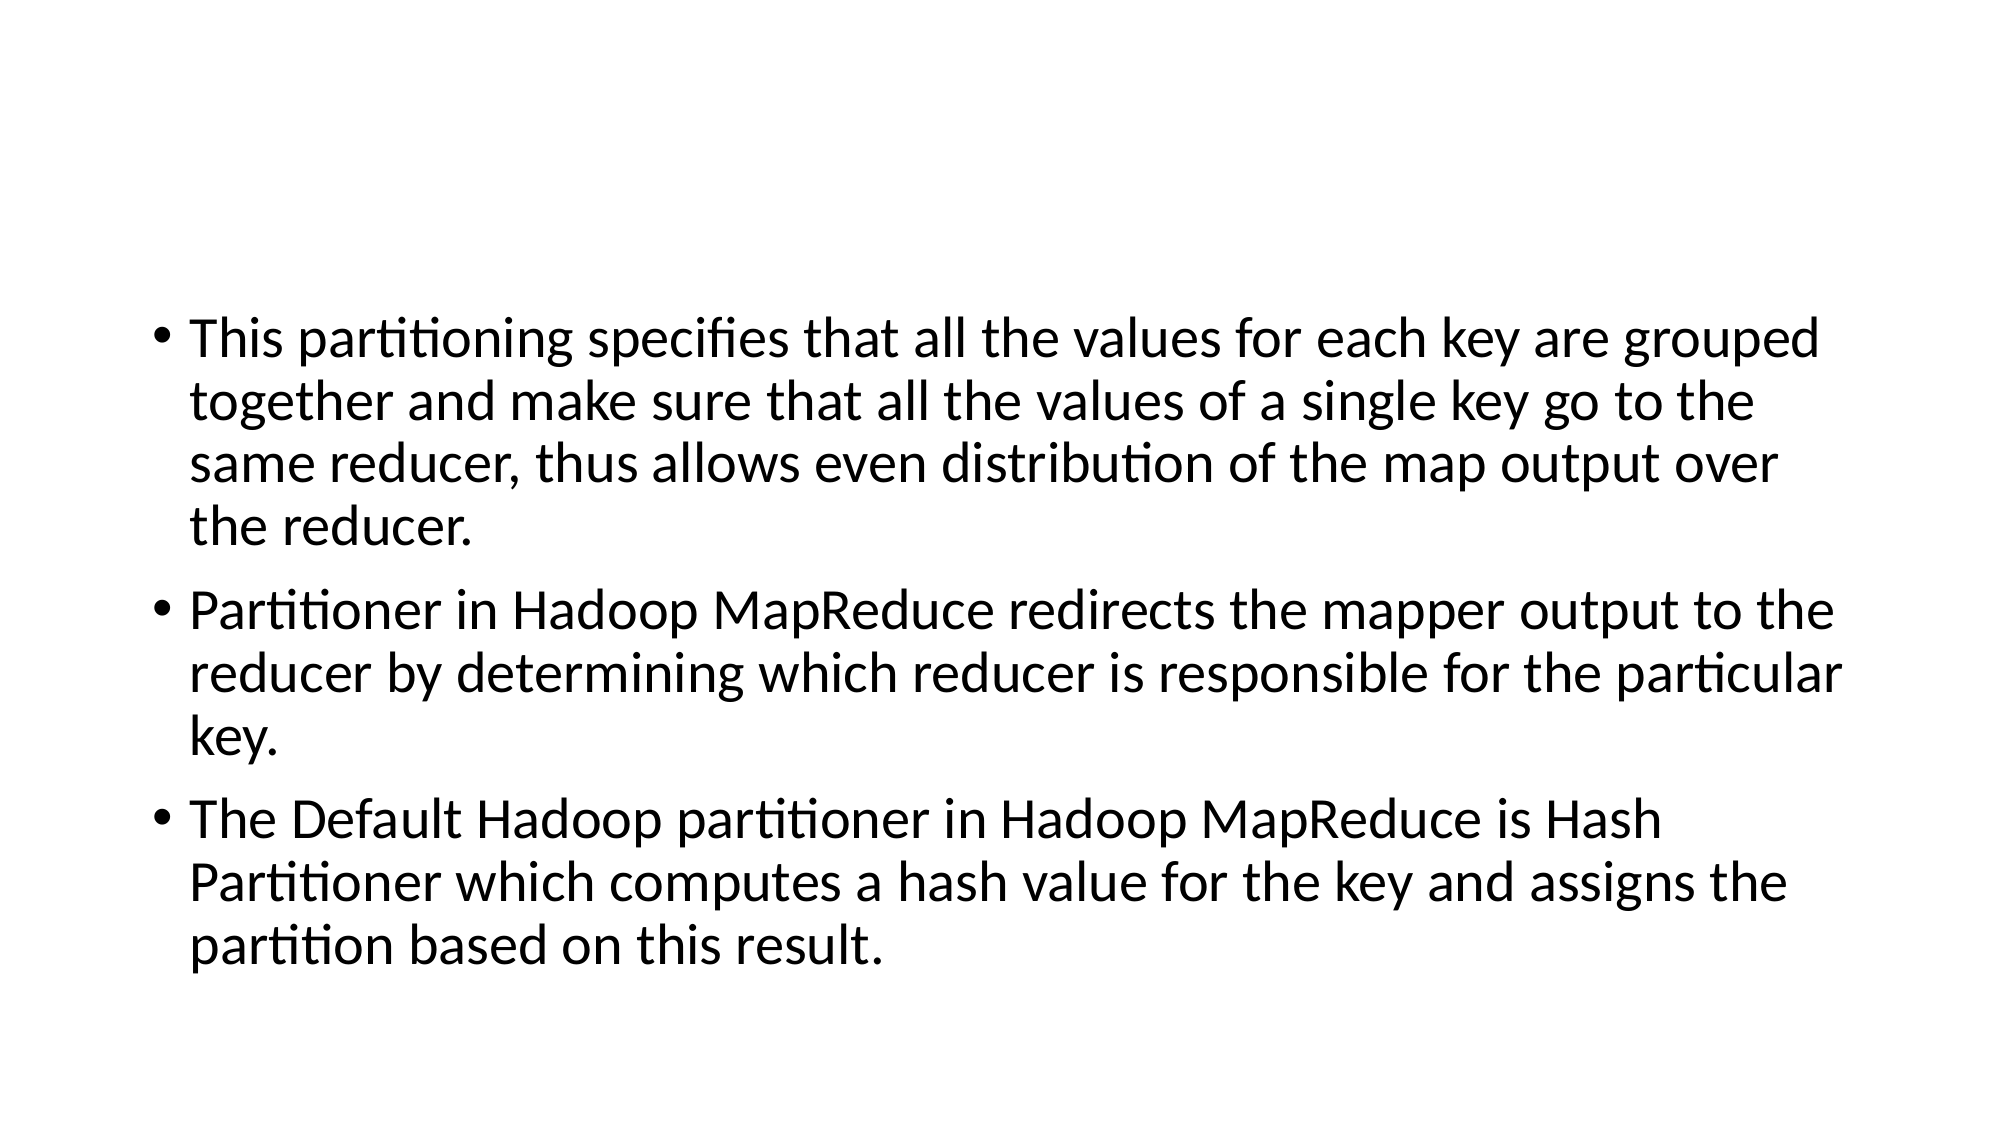

#
This partitioning specifies that all the values for each key are grouped together and make sure that all the values of a single key go to the same reducer, thus allows even distribution of the map output over the reducer.
Partitioner in Hadoop MapReduce redirects the mapper output to the reducer by determining which reducer is responsible for the particular key.
The Default Hadoop partitioner in Hadoop MapReduce is Hash Partitioner which computes a hash value for the key and assigns the partition based on this result.